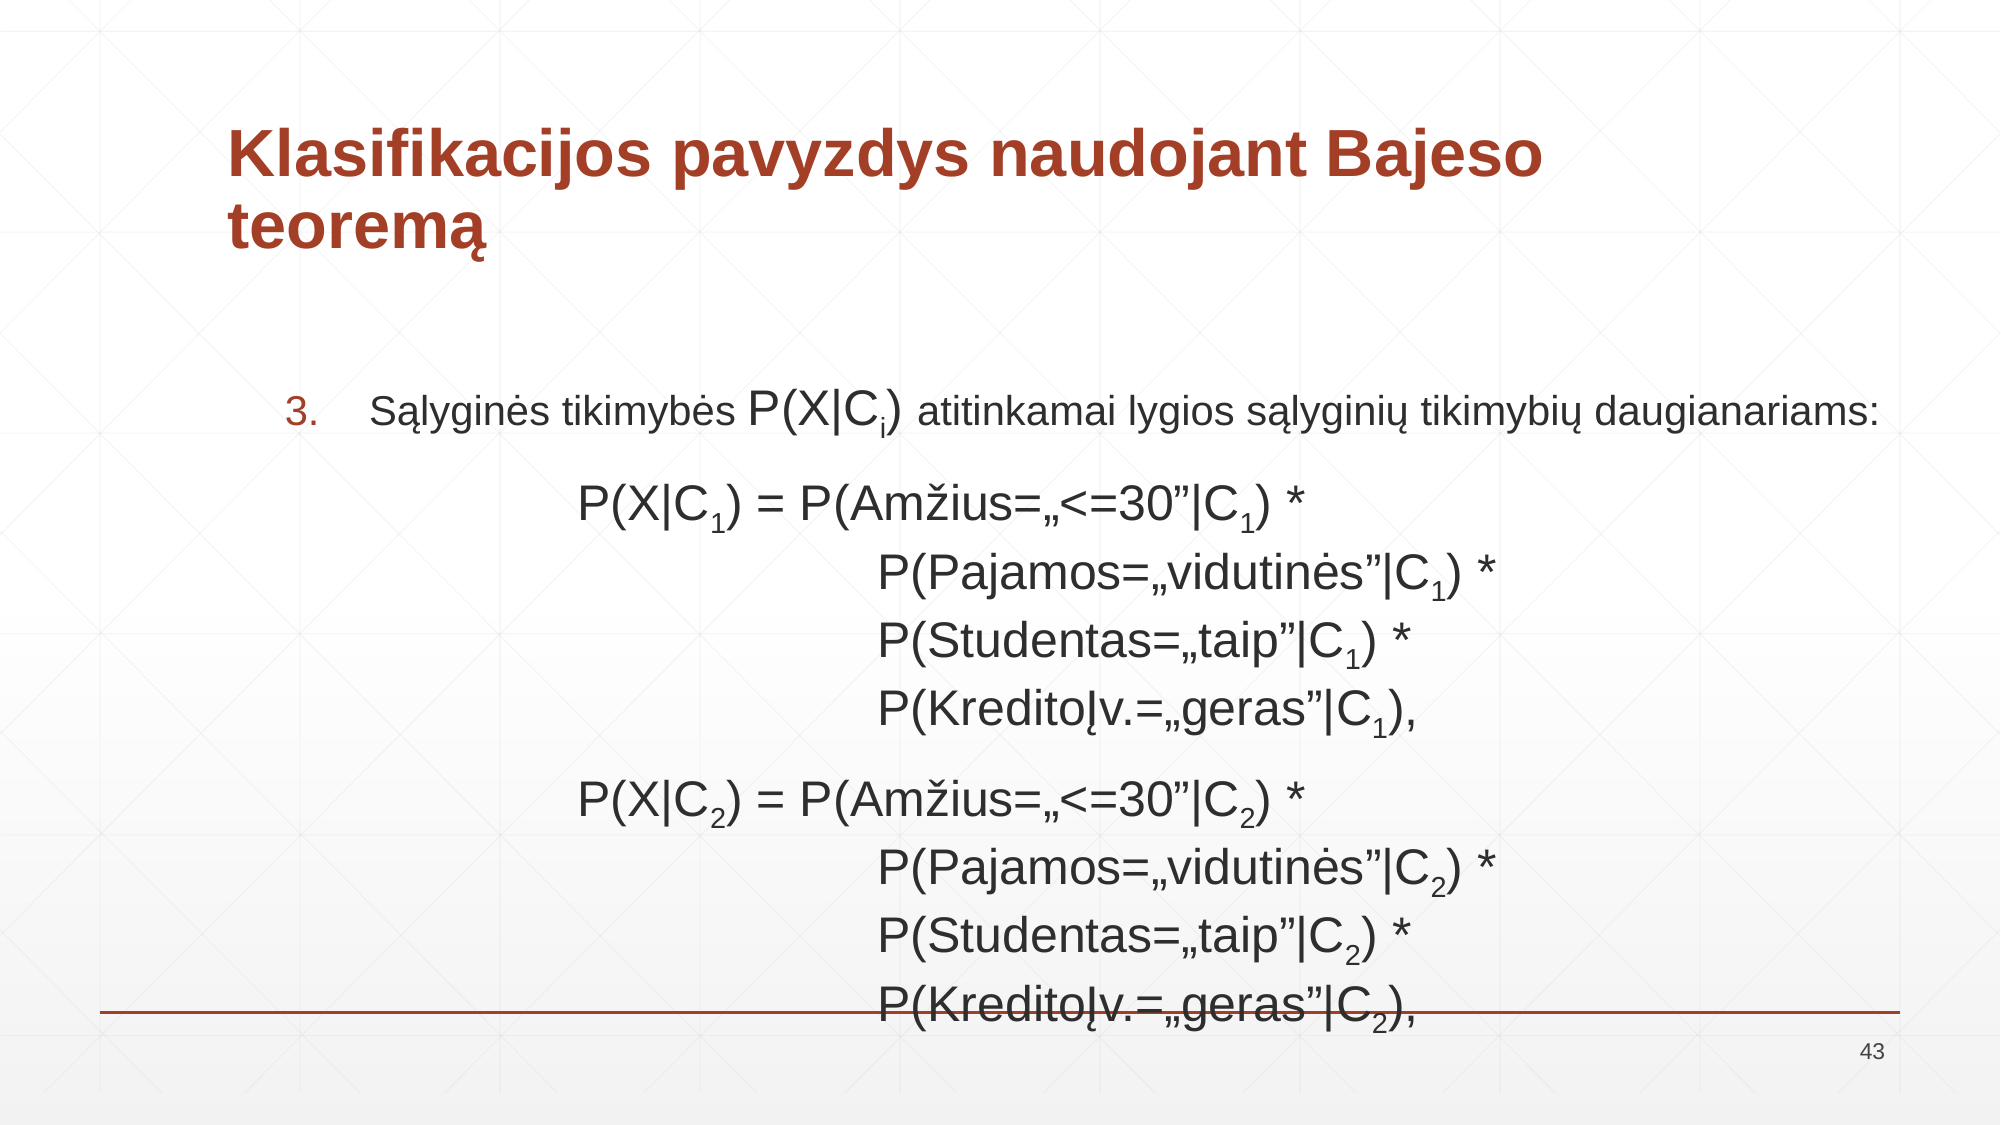

# Klasifikacijos pavyzdys naudojant Bajeso teoremą
Sąlyginės tikimybės P(X|Ci) atitinkamai lygios sąlyginių tikimybių daugianariams:
P(X|C1) = P(Amžius=„<=30”|C1) *
		P(Pajamos=„vidutinės”|C1) *
		P(Studentas=„taip”|C1) *
		P(KreditoĮv.=„geras”|C1),
P(X|C2) = P(Amžius=„<=30”|C2) *
		P(Pajamos=„vidutinės”|C2) *
		P(Studentas=„taip”|C2) *
		P(KreditoĮv.=„geras”|C2),
43